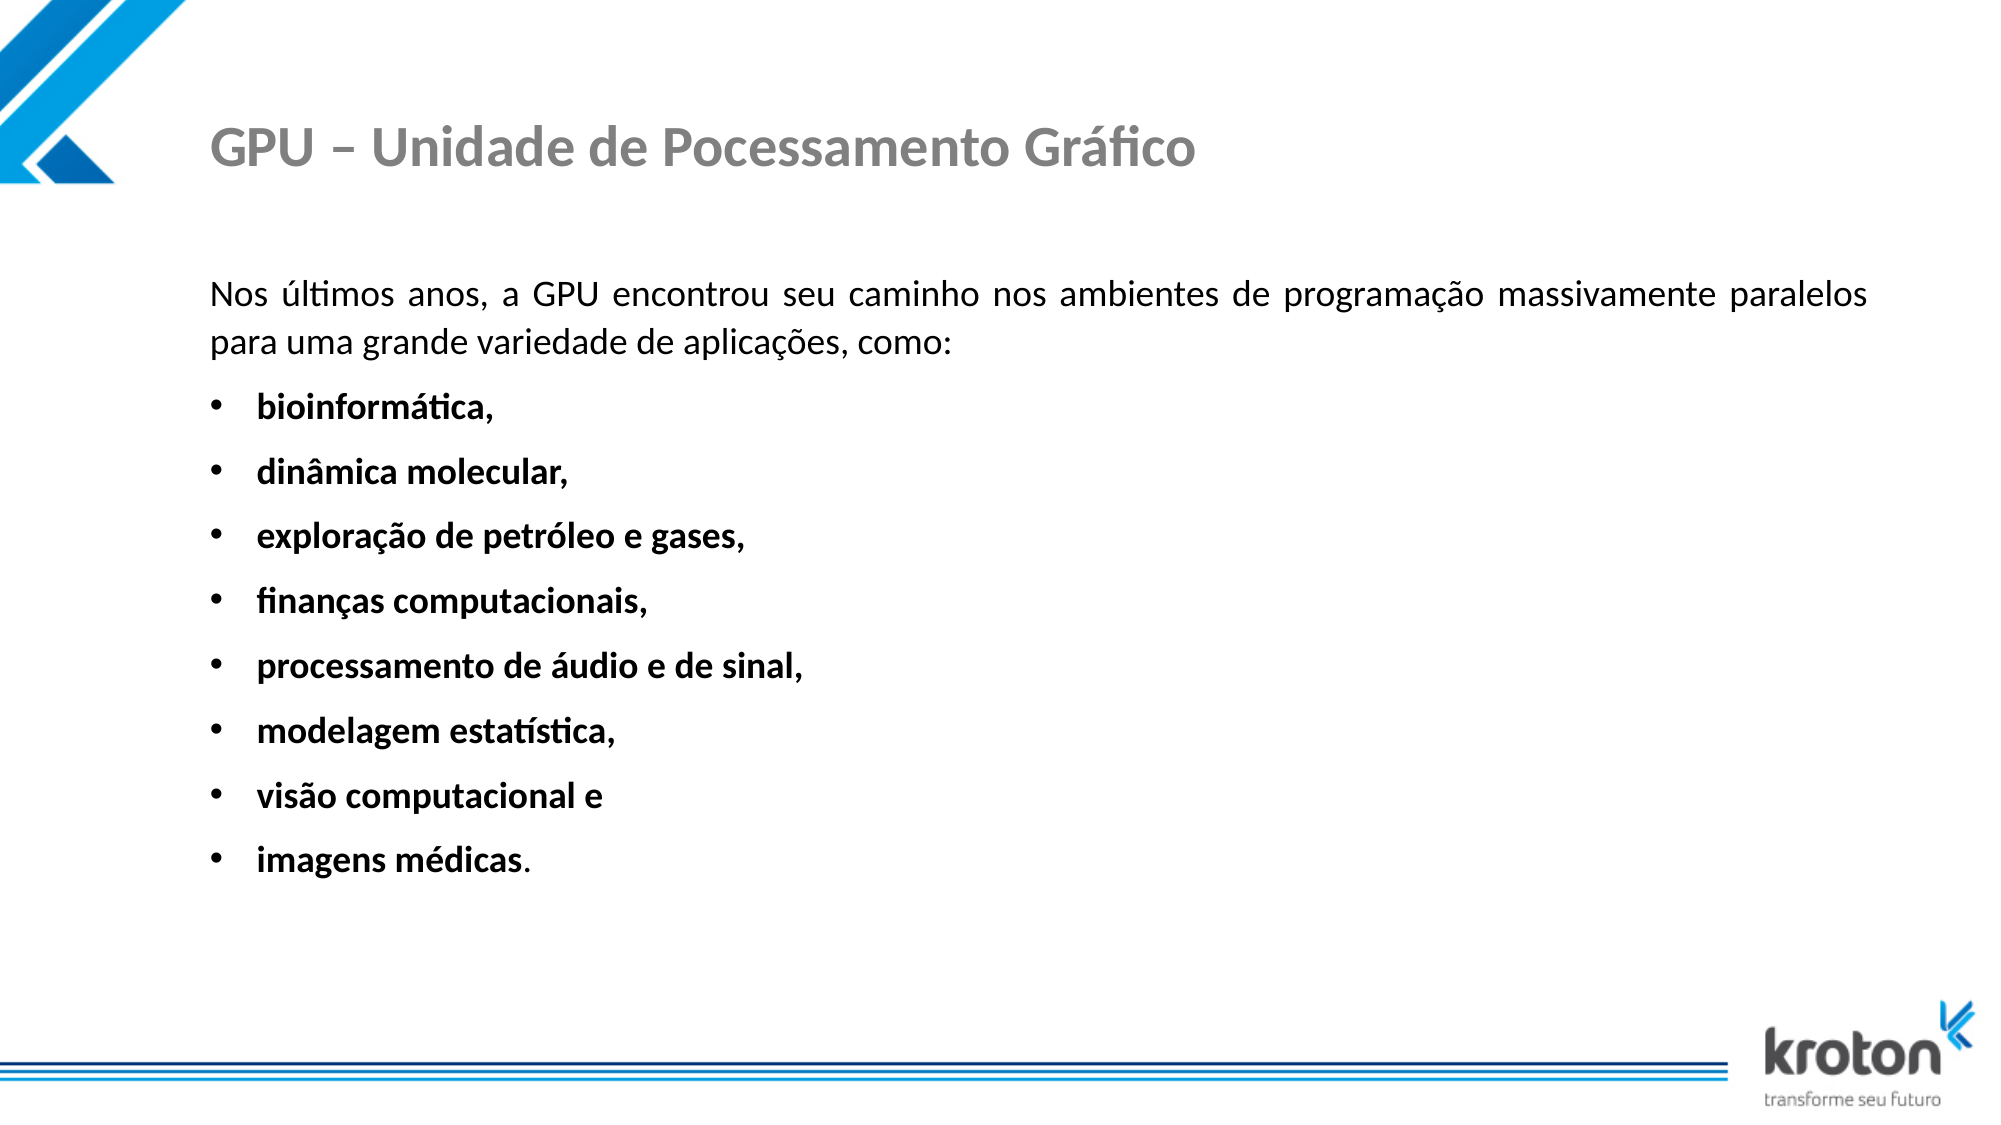

# GPU – Unidade de Pocessamento Gráfico
Nos últimos anos, a GPU encontrou seu caminho nos ambientes de programação massivamente paralelos para uma grande variedade de aplicações, como:
bioinformática,
dinâmica molecular,
exploração de petróleo e gases,
finanças computacionais,
processamento de áudio e de sinal,
modelagem estatística,
visão computacional e
imagens médicas.